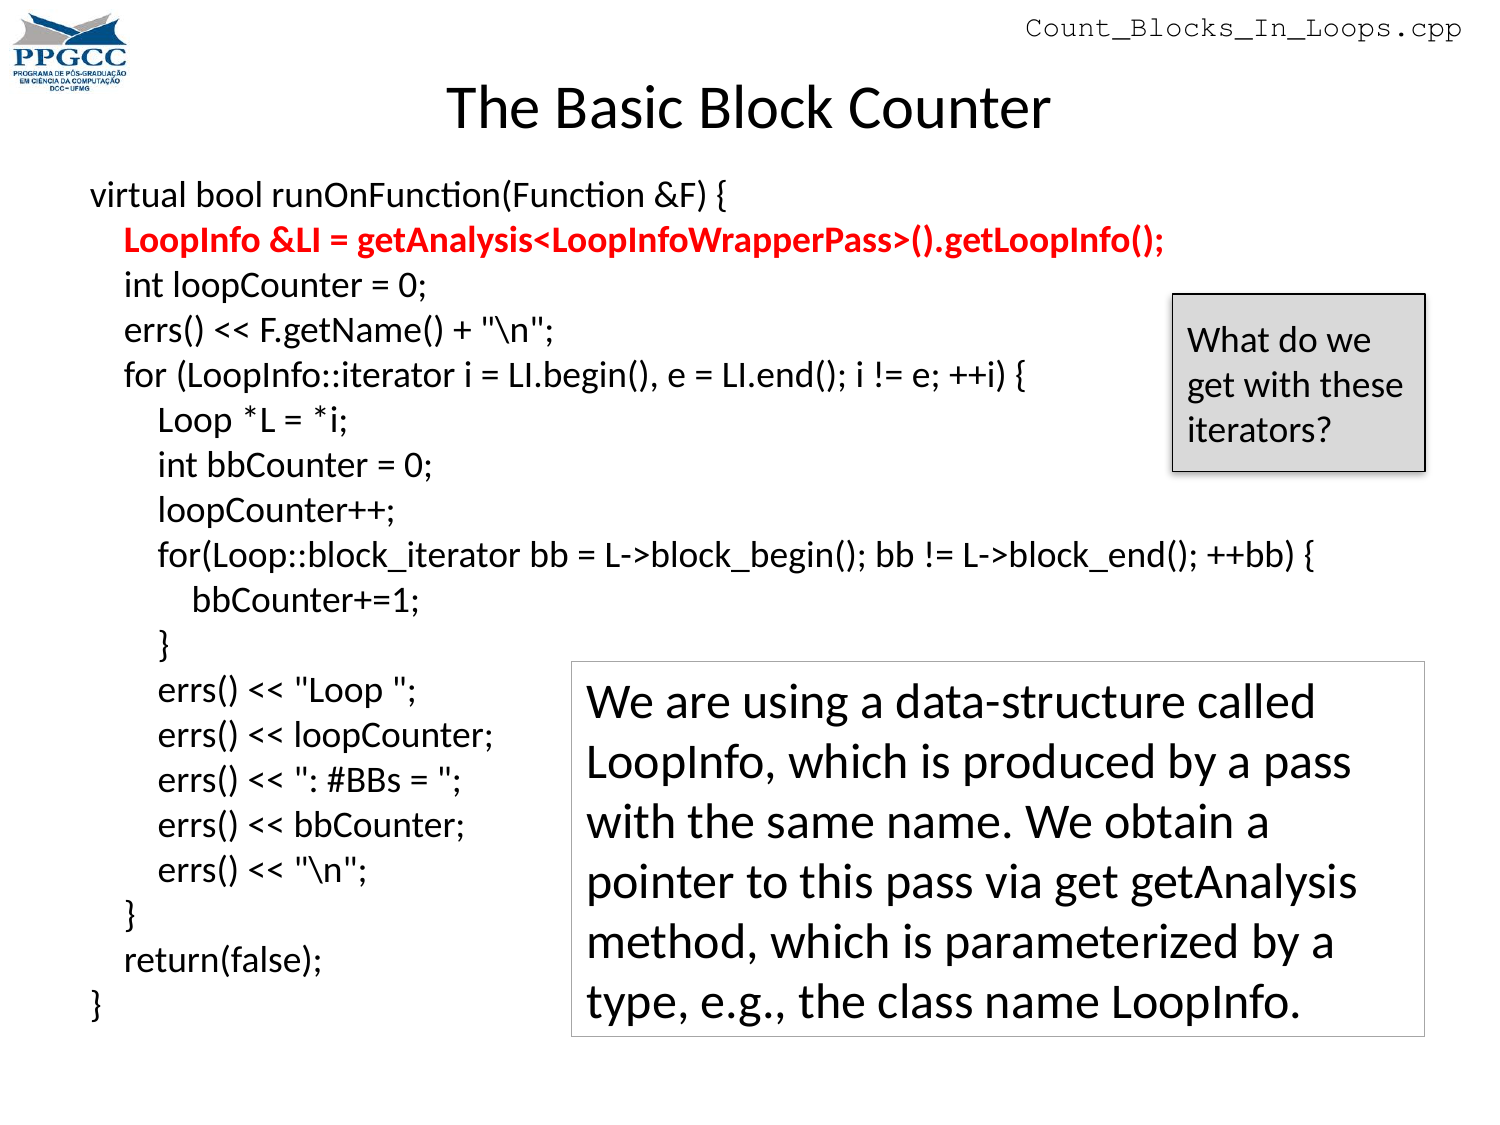

Count_Blocks_In_Loops.cpp
# The Basic Block Counter
virtual bool runOnFunction(Function &F) {
    LoopInfo &LI = getAnalysis<LoopInfoWrapperPass>().getLoopInfo();
    int loopCounter = 0;
    errs() << F.getName() + "\n";
    for (LoopInfo::iterator i = LI.begin(), e = LI.end(); i != e; ++i) {
        Loop *L = *i;
        int bbCounter = 0;
        loopCounter++;
        for(Loop::block_iterator bb = L->block_begin(); bb != L->block_end(); ++bb) {
            bbCounter+=1;
        }
        errs() << "Loop ";
        errs() << loopCounter;
        errs() << ": #BBs = ";
        errs() << bbCounter;
        errs() << "\n";
    }
    return(false);
}
What do we get with these iterators?
We are using a data-structure called LoopInfo, which is produced by a pass with the same name. We obtain a pointer to this pass via get getAnalysis method, which is parameterized by a type, e.g., the class name LoopInfo.